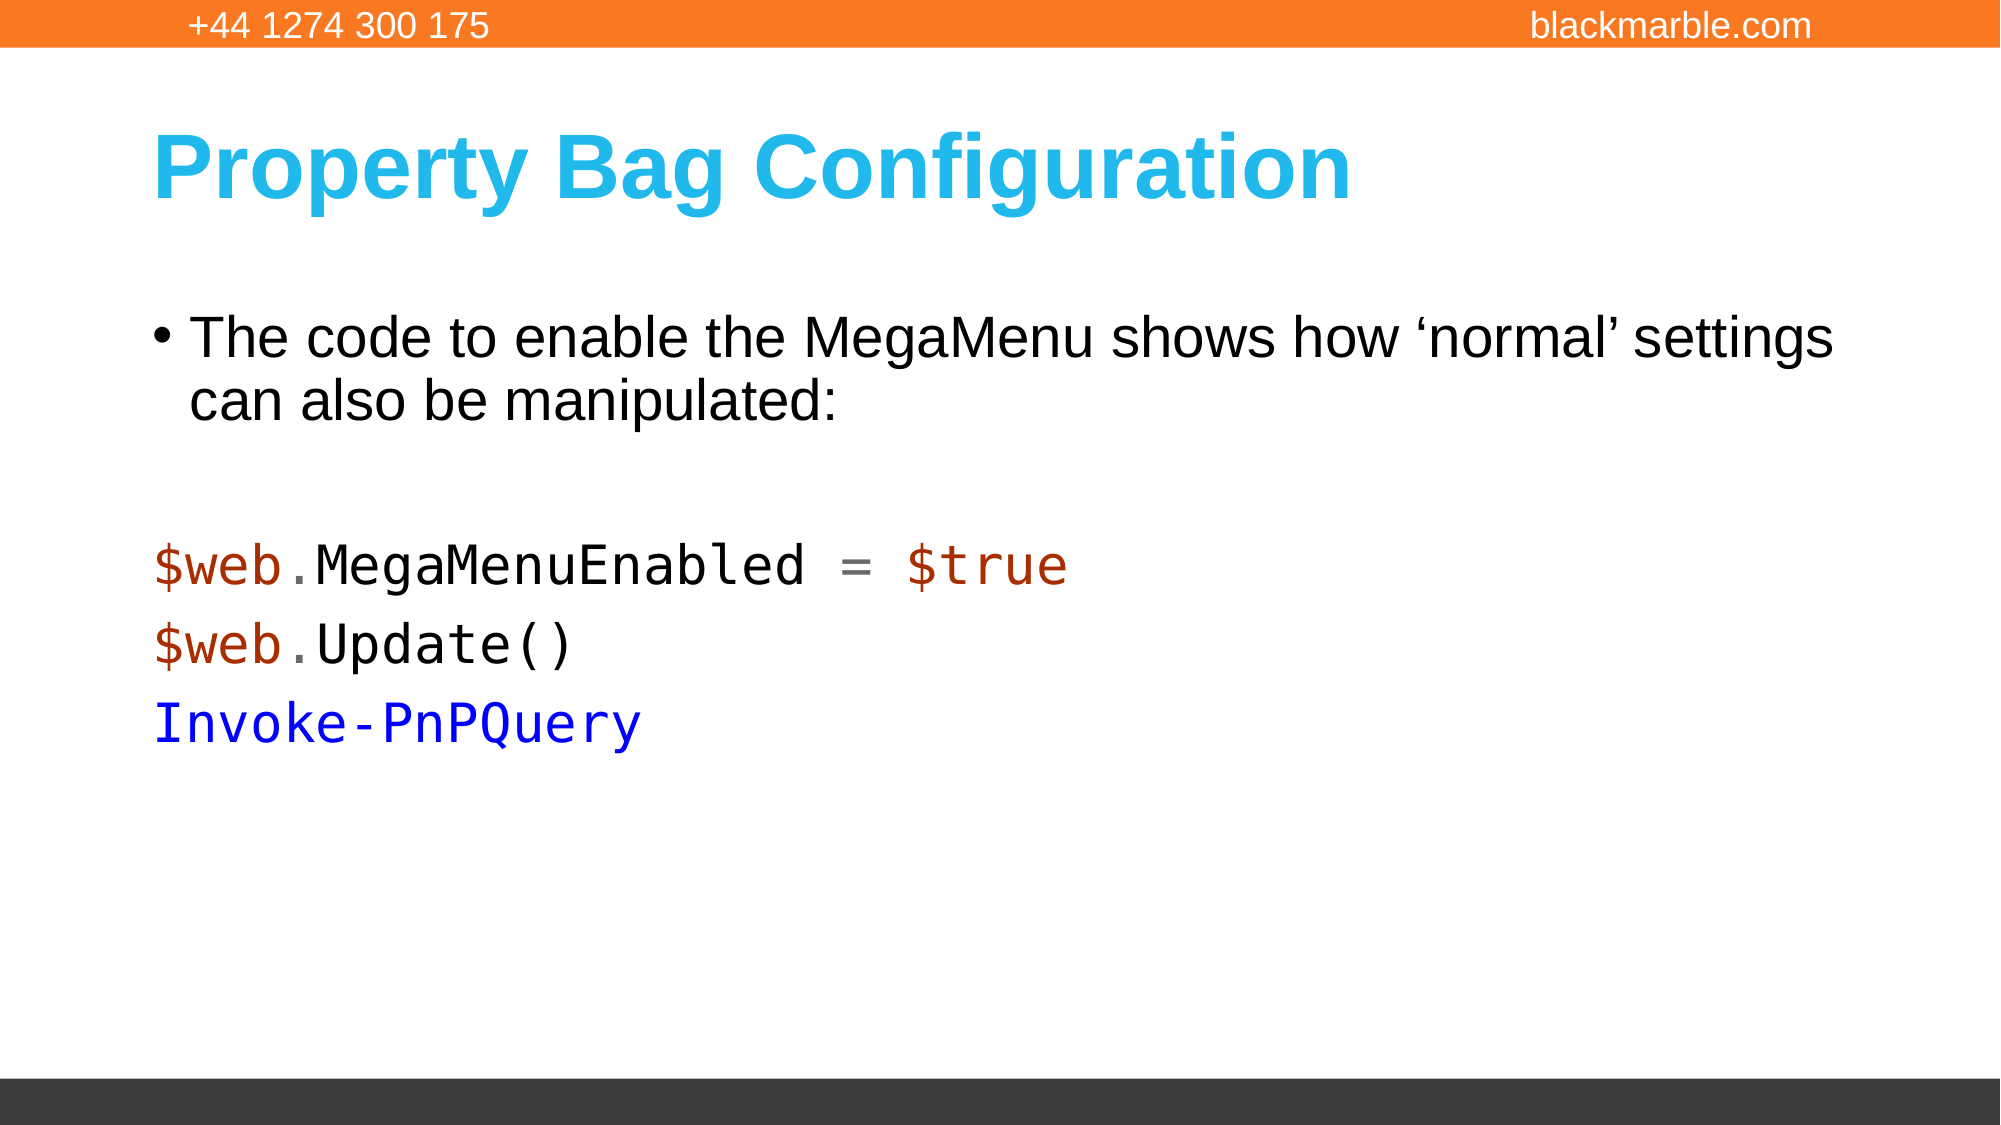

# Property Bag Configuration
The code to enable the MegaMenu shows how ‘normal’ settings can also be manipulated:

$web.MegaMenuEnabled = $true
$web.Update()
Invoke-PnPQuery